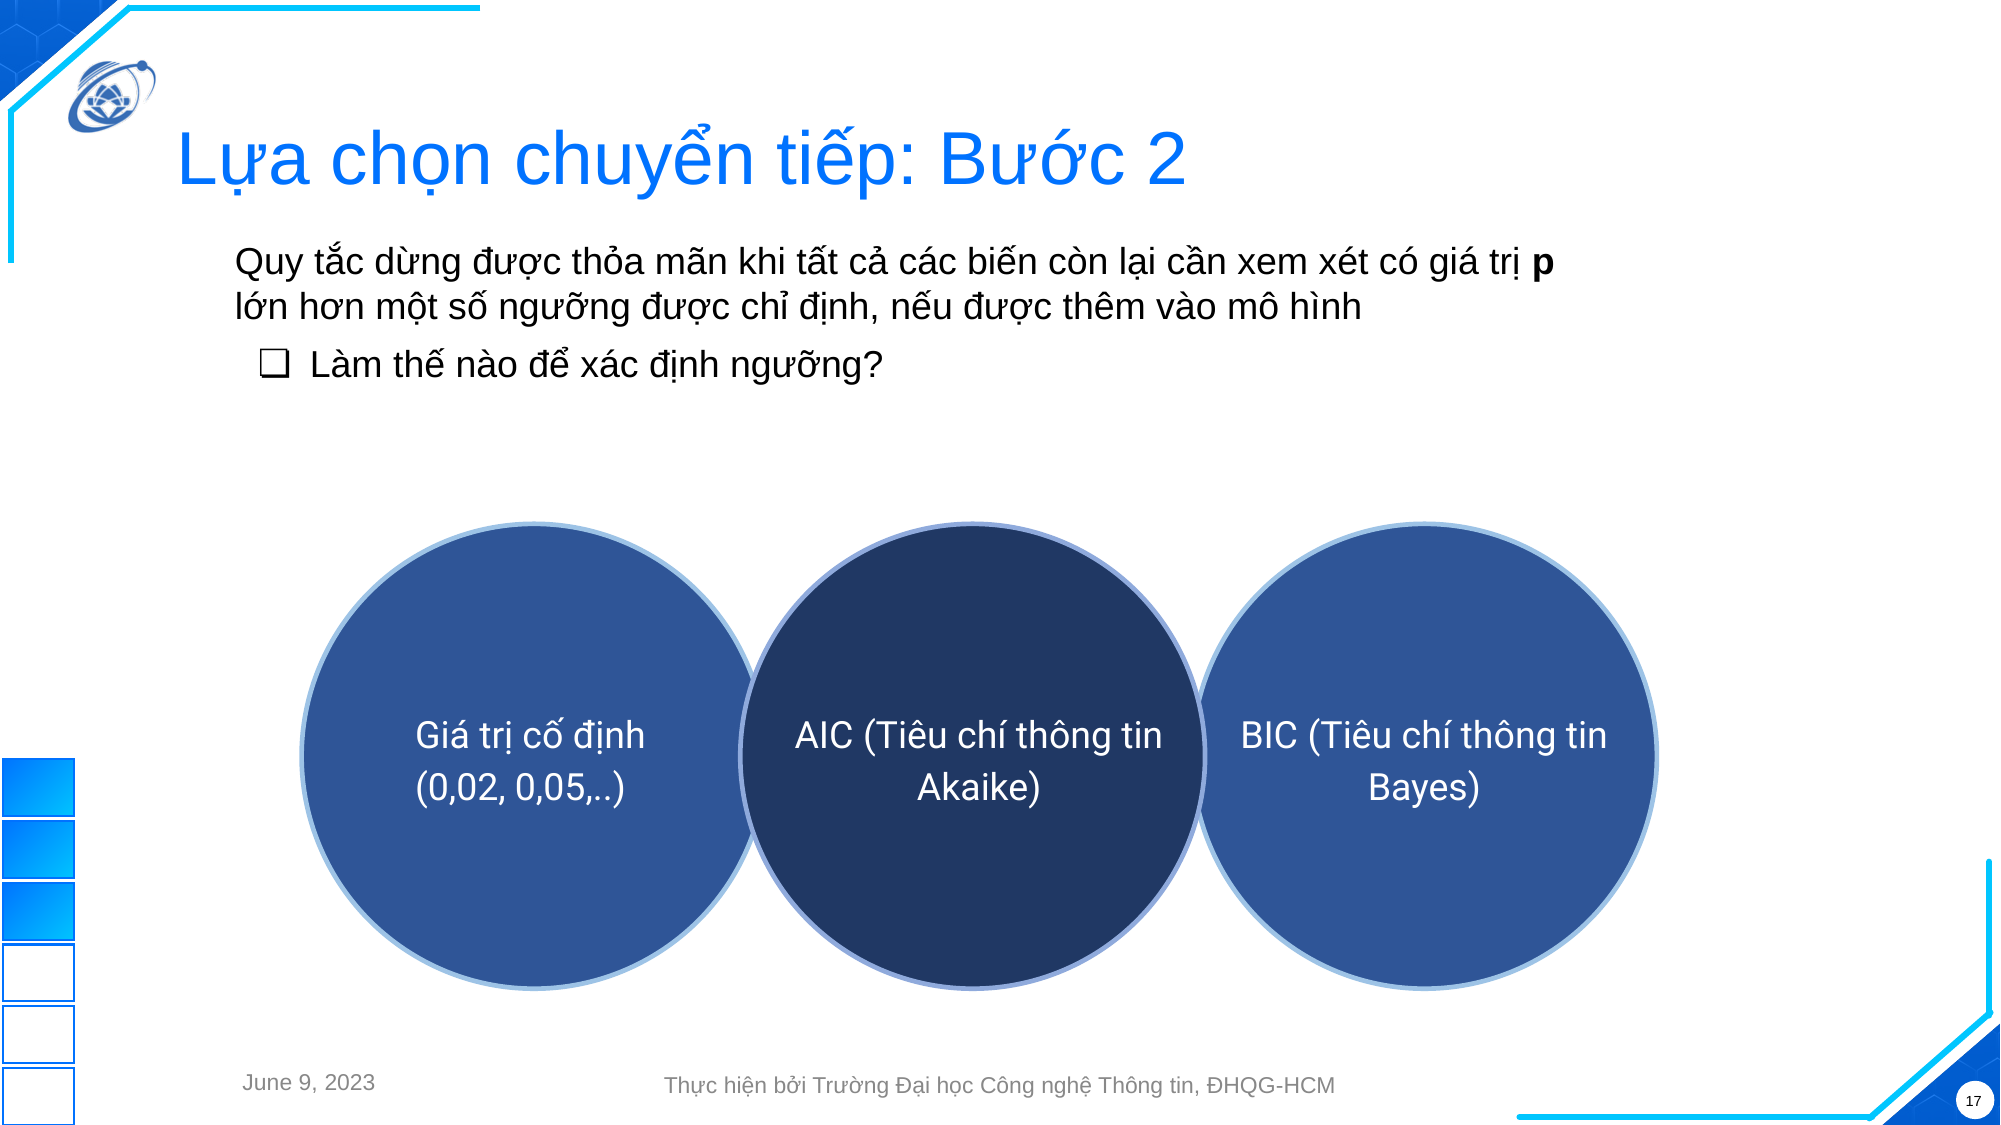

# Lựa chọn chuyển tiếp: Bước 2
Quy tắc dừng được thỏa mãn khi tất cả các biến còn lại cần xem xét có giá trị p lớn hơn một số ngưỡng được chỉ định, nếu được thêm vào mô hình
Làm thế nào để xác định ngưỡng?

Giá trị cố định (0,02, 0,05,..)

BIC (Tiêu chí thông tin Bayes)

AIC (Tiêu chí thông tin Akaike)
June 9, 2023
Thực hiện bởi Trường Đại học Công nghệ Thông tin, ĐHQG-HCM
17